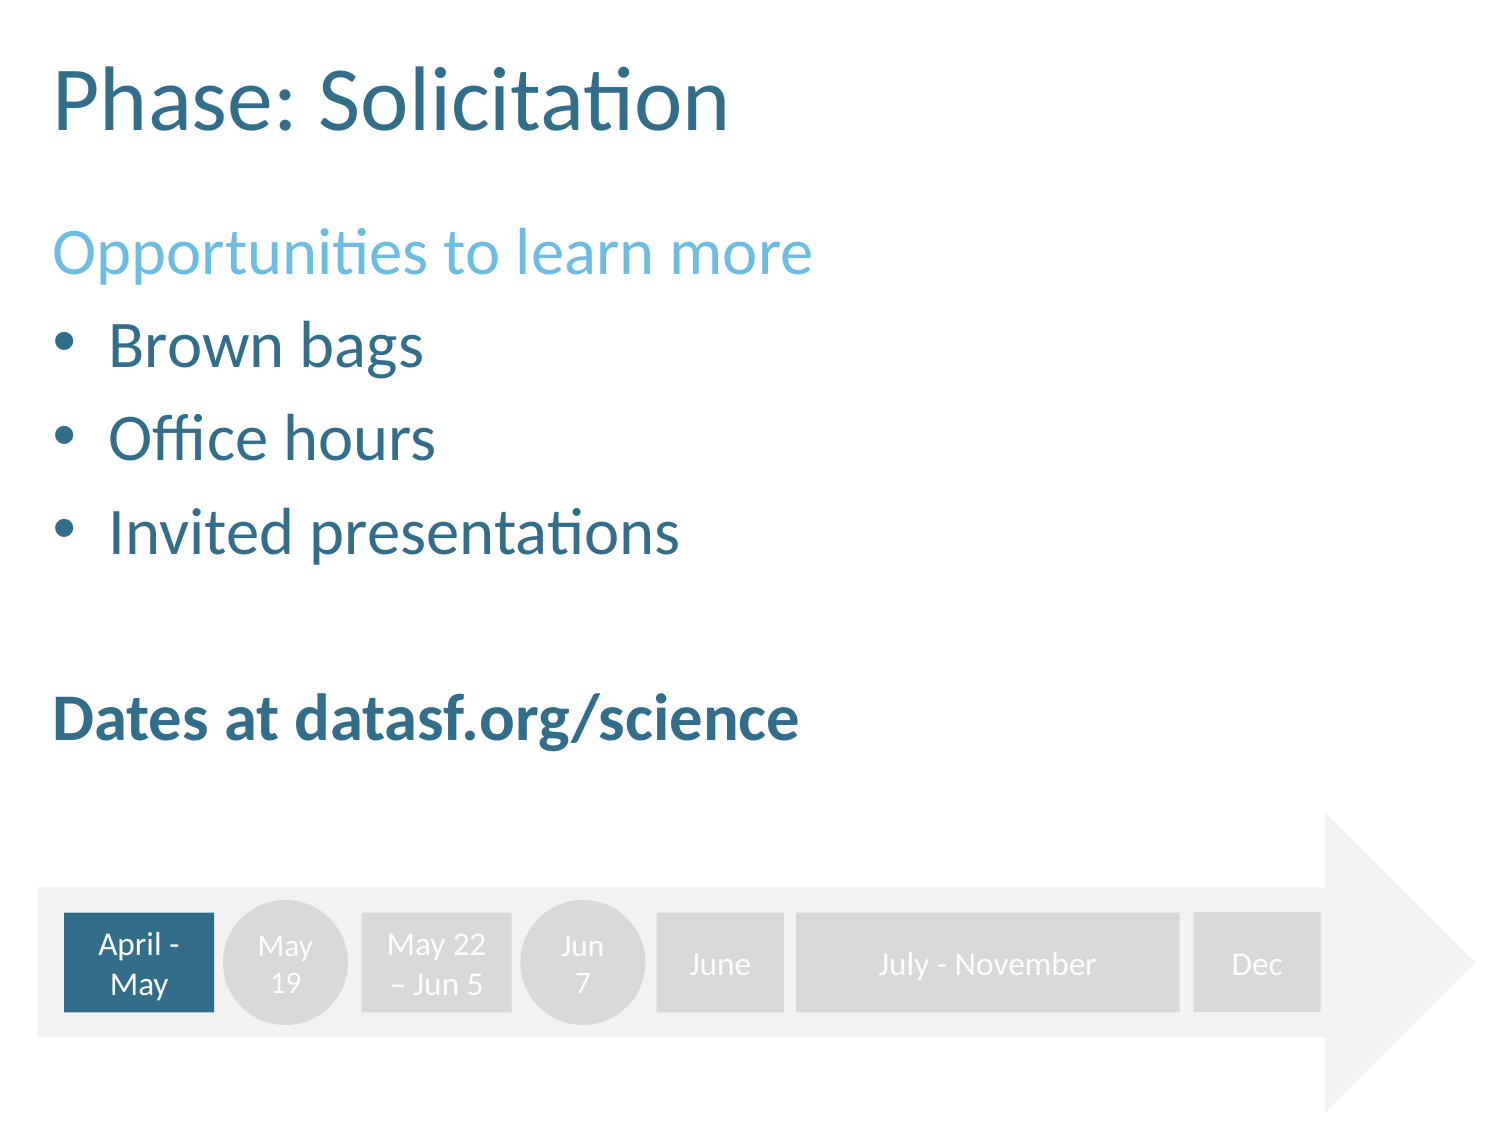

# Phase: Solicitation
Opportunities to learn more
Brown bags
Office hours
Invited presentations

Dates at datasf.org/science

May 19
Jun 7
Dec
April - May
May 22 – Jun 5
June
July - November